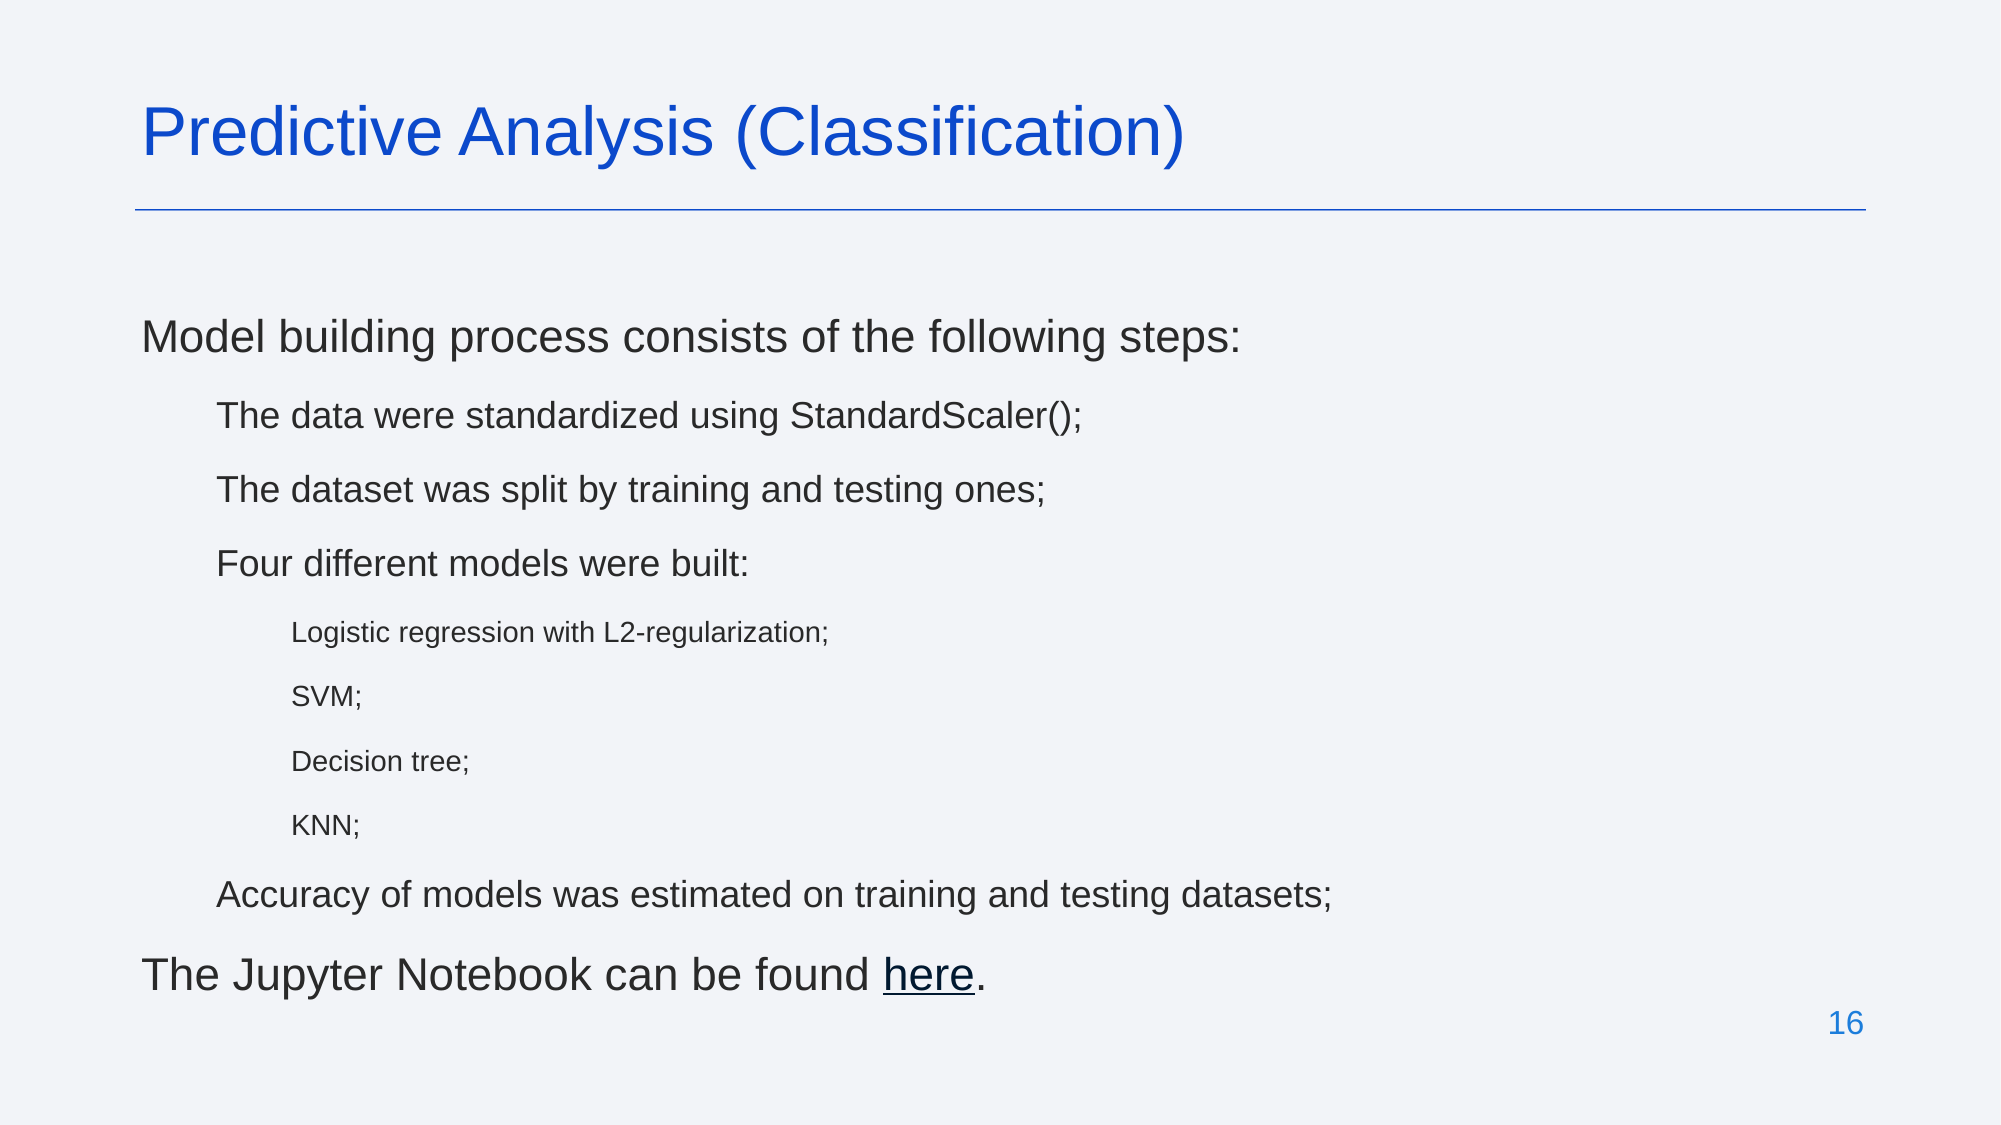

Predictive Analysis (Classification)
Model building process consists of the following steps:
The data were standardized using StandardScaler();
The dataset was split by training and testing ones;
Four different models were built:
Logistic regression with L2-regularization;
SVM;
Decision tree;
KNN;
Accuracy of models was estimated on training and testing datasets;
The Jupyter Notebook can be found here.

16